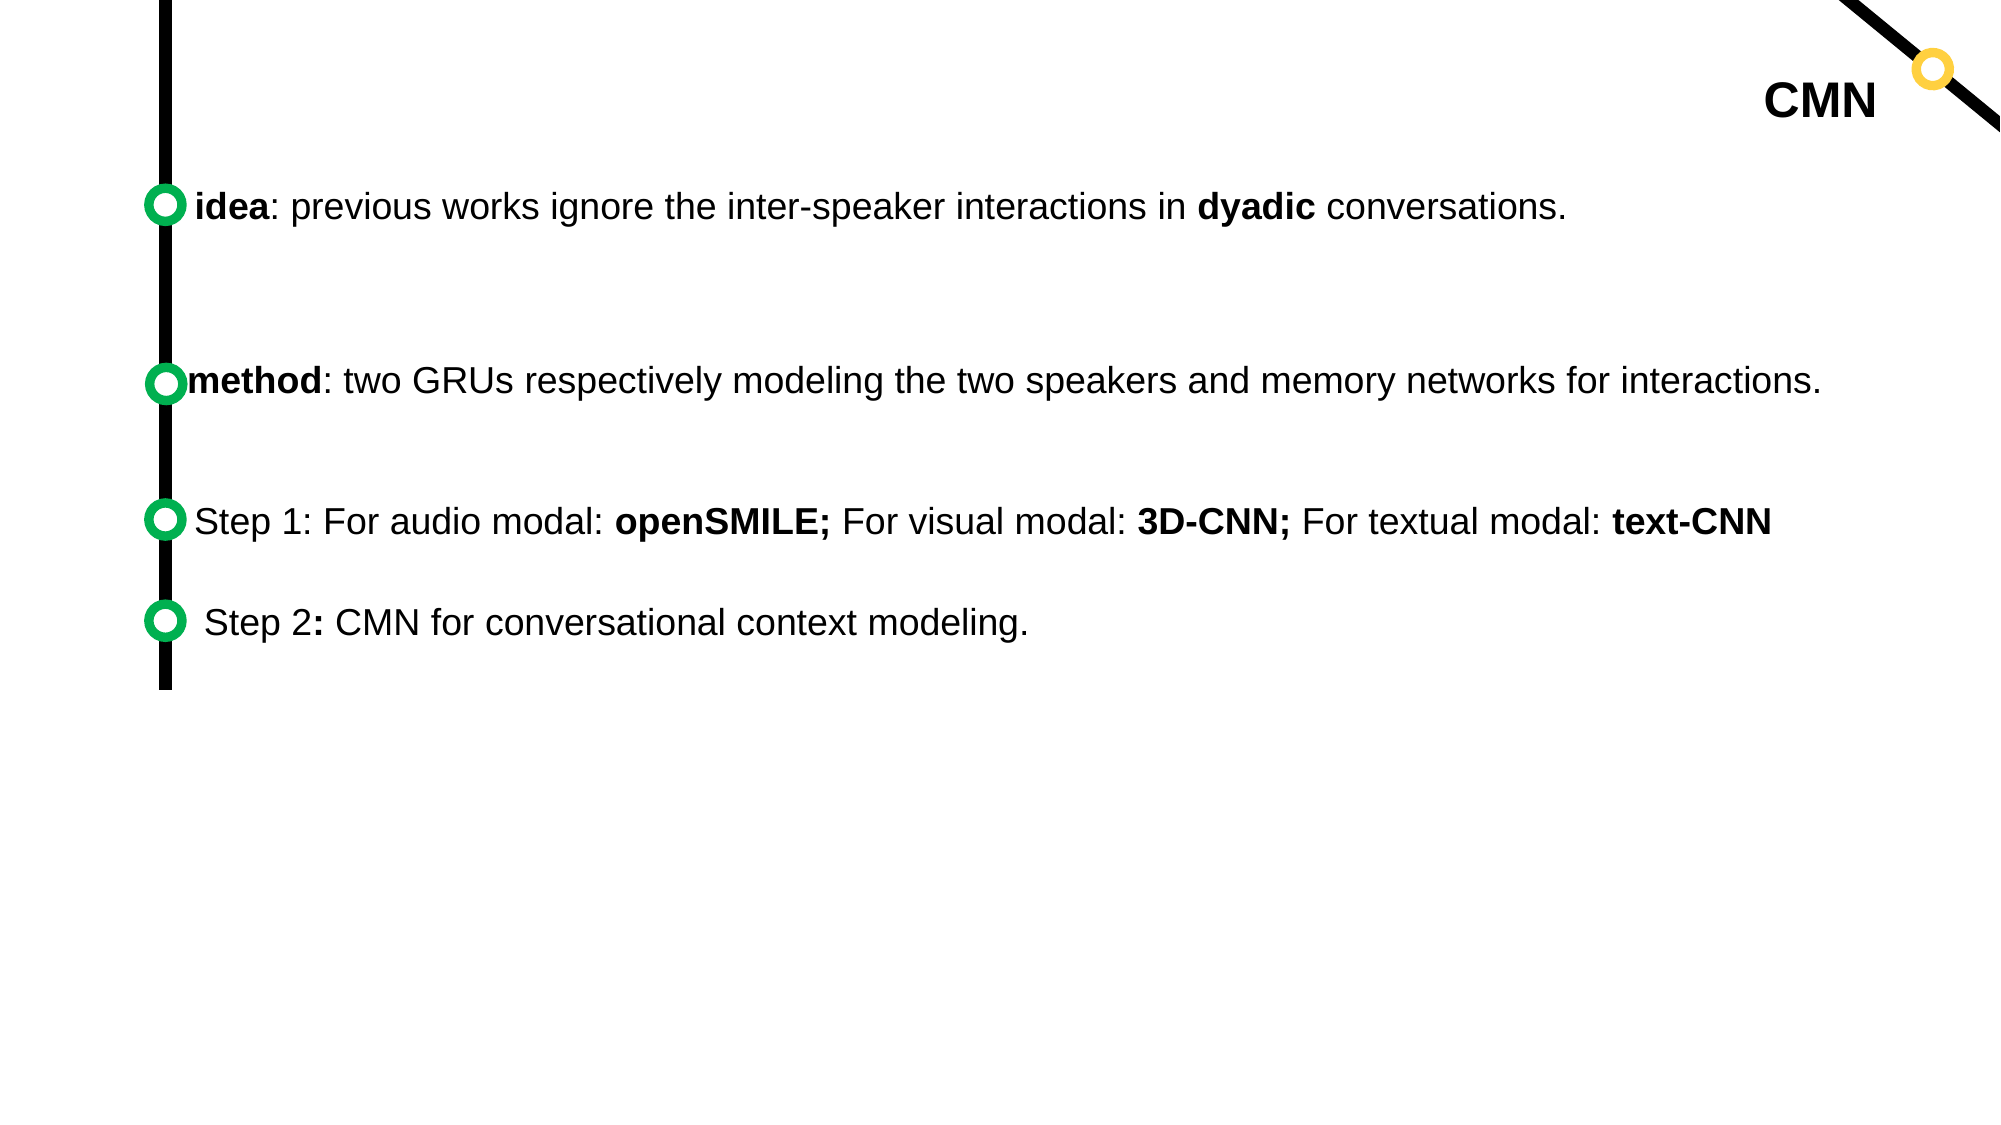

# CMN
idea: previous works ignore the inter-speaker interactions in dyadic conversations.

method: two GRUs respectively modeling the two speakers and memory networks for interactions.
Step 1: For audio modal: openSMILE; For visual modal: 3D-CNN; For textual modal: text-CNN
Step 2: CMN for conversational context modeling.